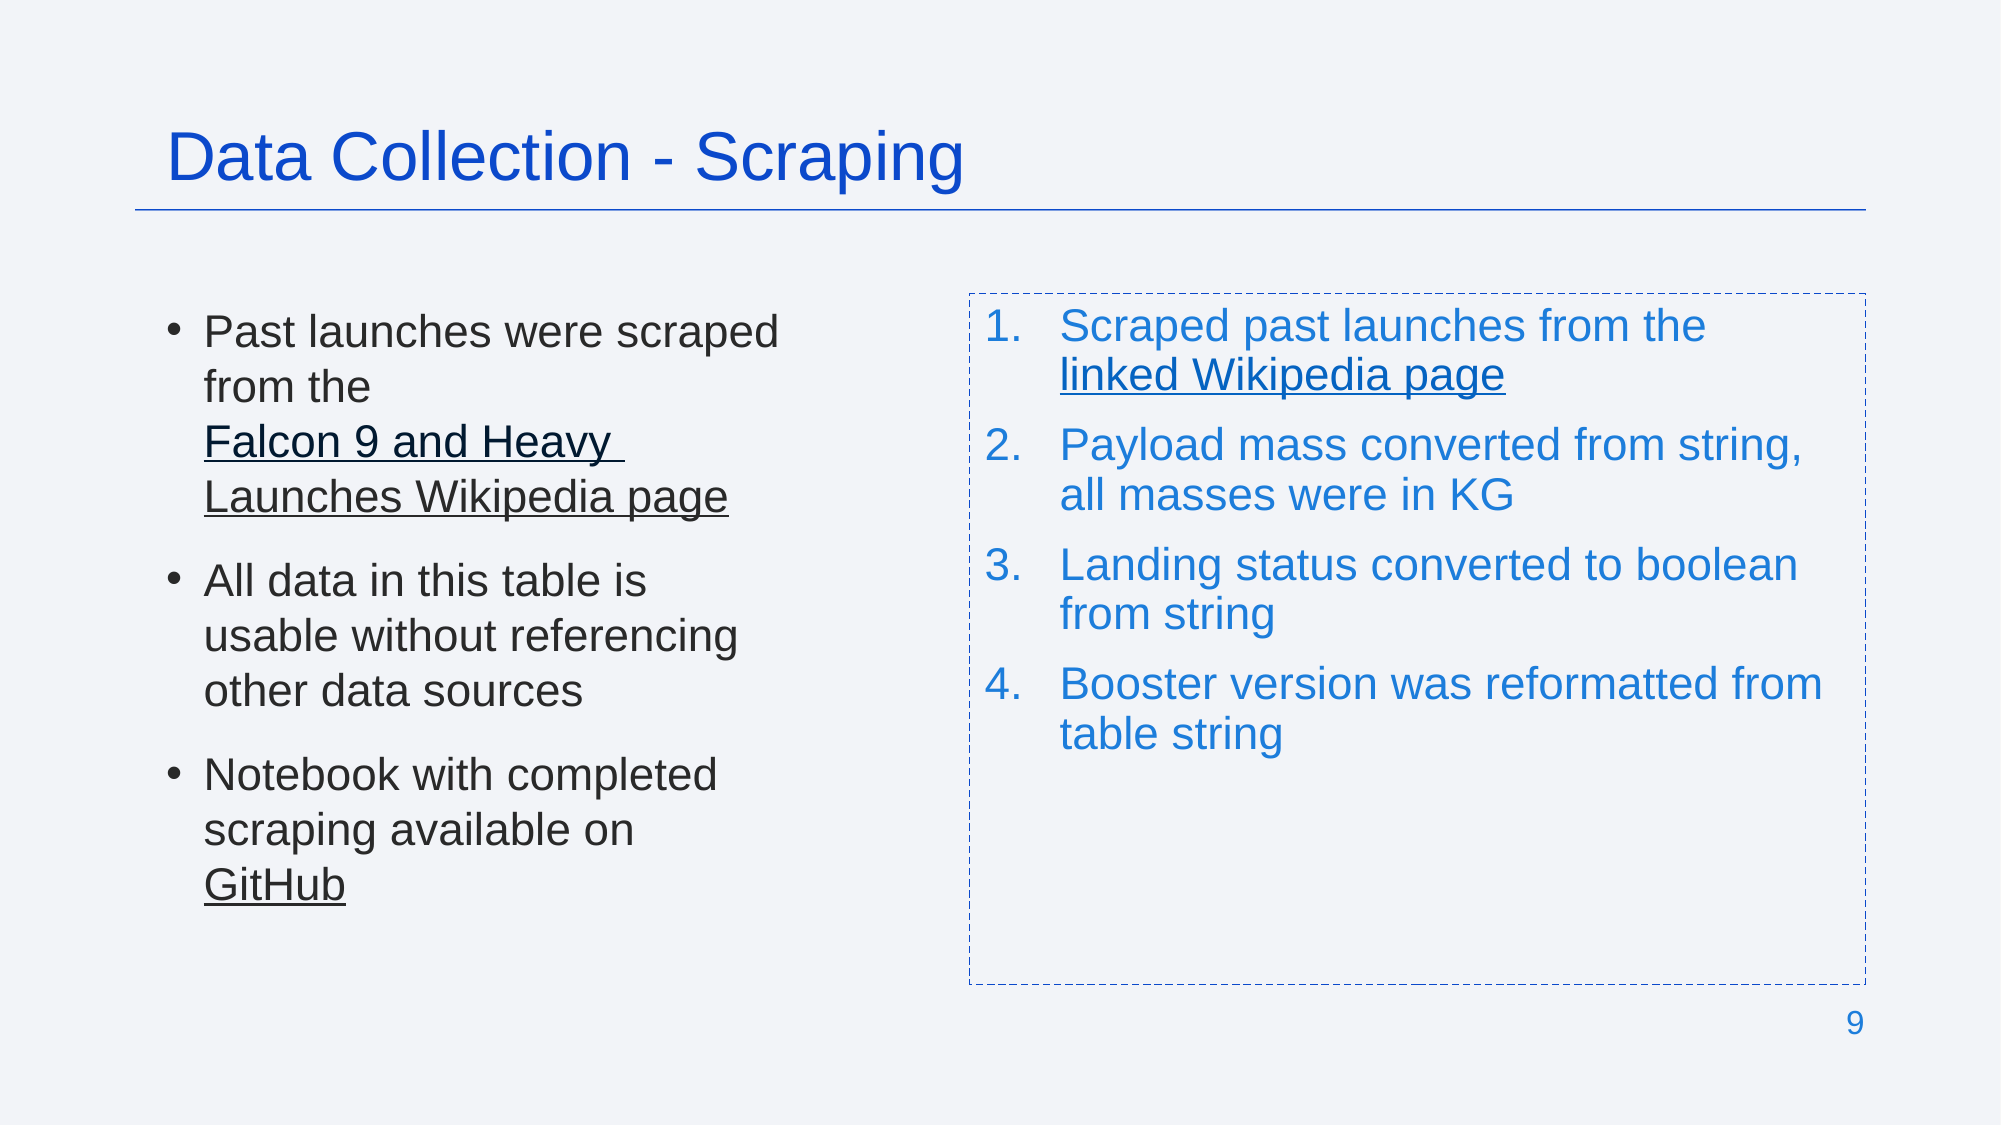

Data Collection - Scraping
Past launches were scraped from the Falcon 9 and Heavy Launches Wikipedia page
All data in this table is usable without referencing other data sources
Notebook with completed scraping available on GitHub
Scraped past launches from the linked Wikipedia page
Payload mass converted from string, all masses were in KG
Landing status converted to boolean from string
Booster version was reformatted from table string

9